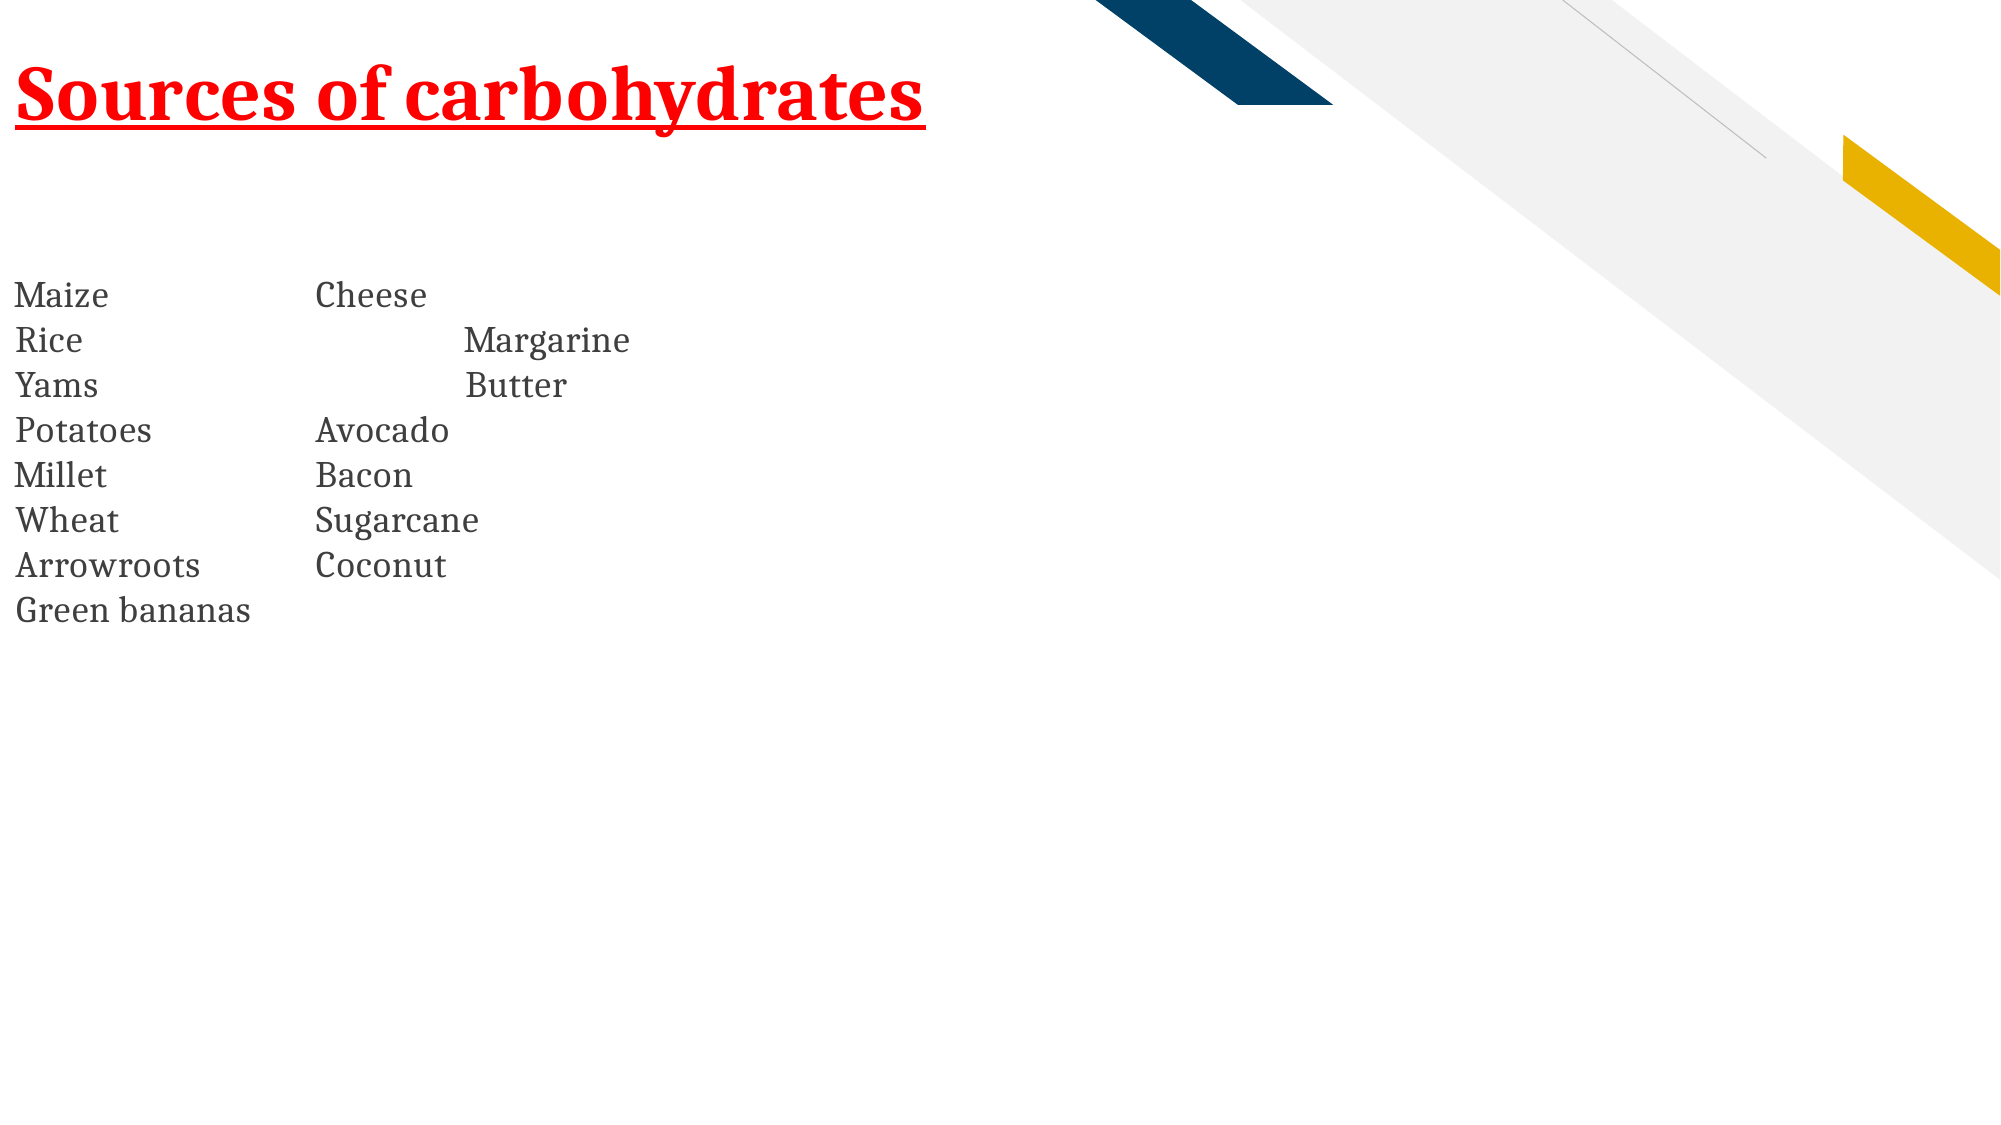

Sources of carbohydrates
Maize		Cheese
Rice			Margarine
Yams			Butter
Potatoes		Avocado
Millet		Bacon
Wheat		Sugarcane
Arrowroots	Coconut
Green bananas